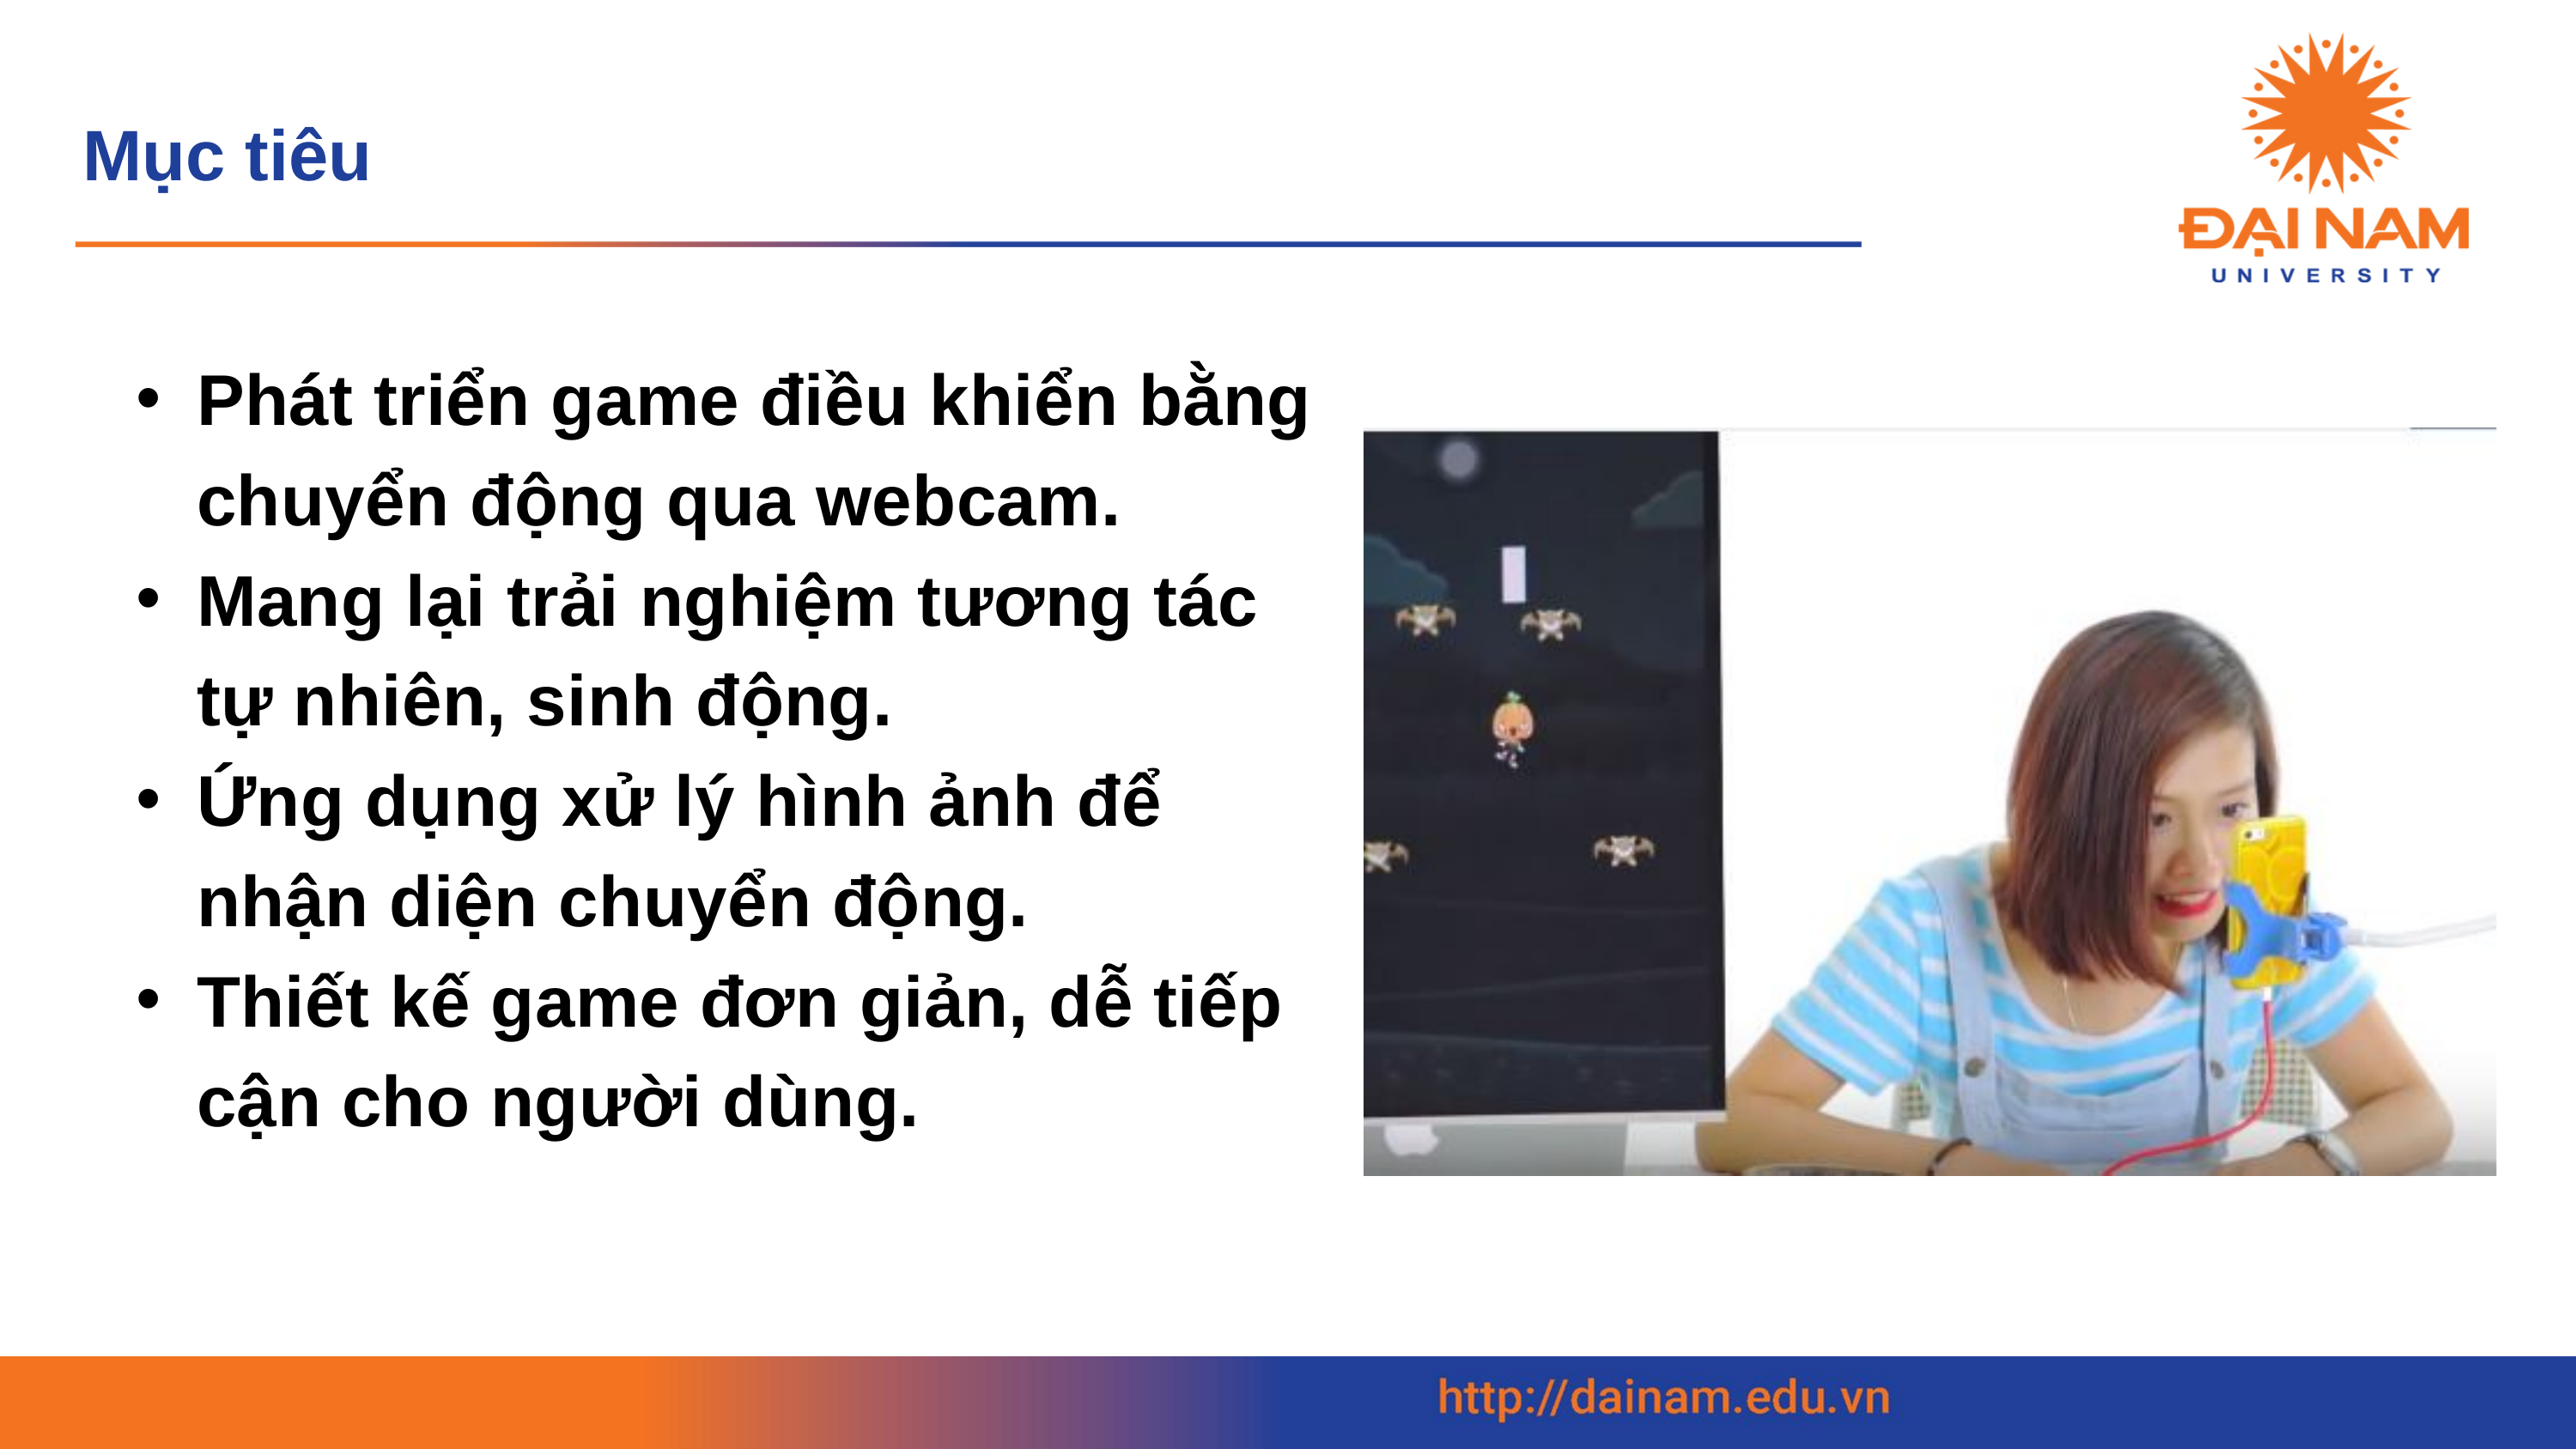

Mục tiêu

Phát triển game điều khiển bằng chuyển động qua webcam.
Mang lại trải nghiệm tương tác tự nhiên, sinh động.
Ứng dụng xử lý hình ảnh để nhận diện chuyển động.
Thiết kế game đơn giản, dễ tiếp cận cho người dùng.